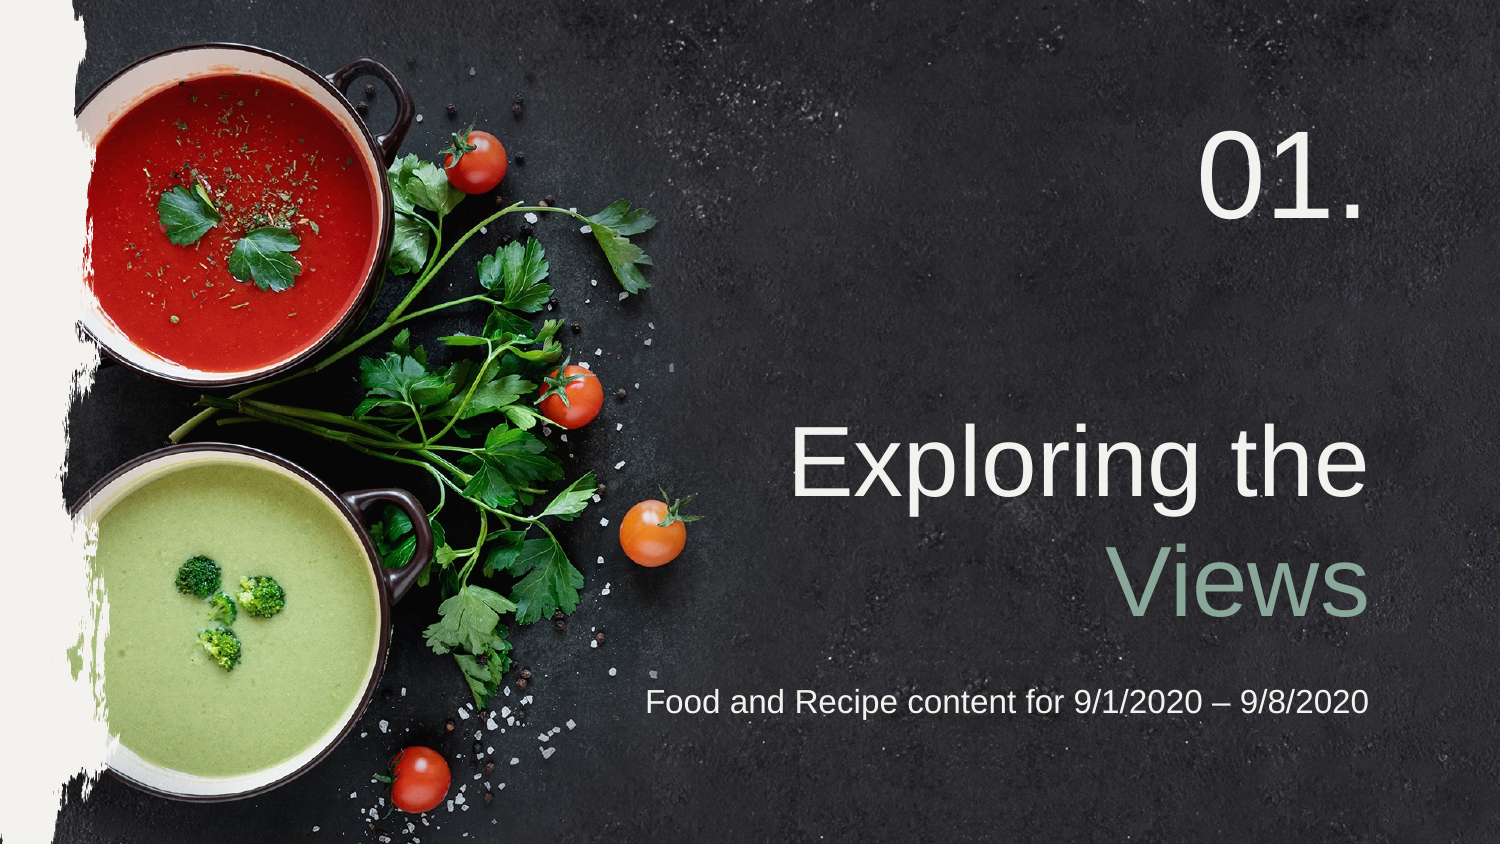

01.
# Exploring the Views
Food and Recipe content for 9/1/2020 – 9/8/2020